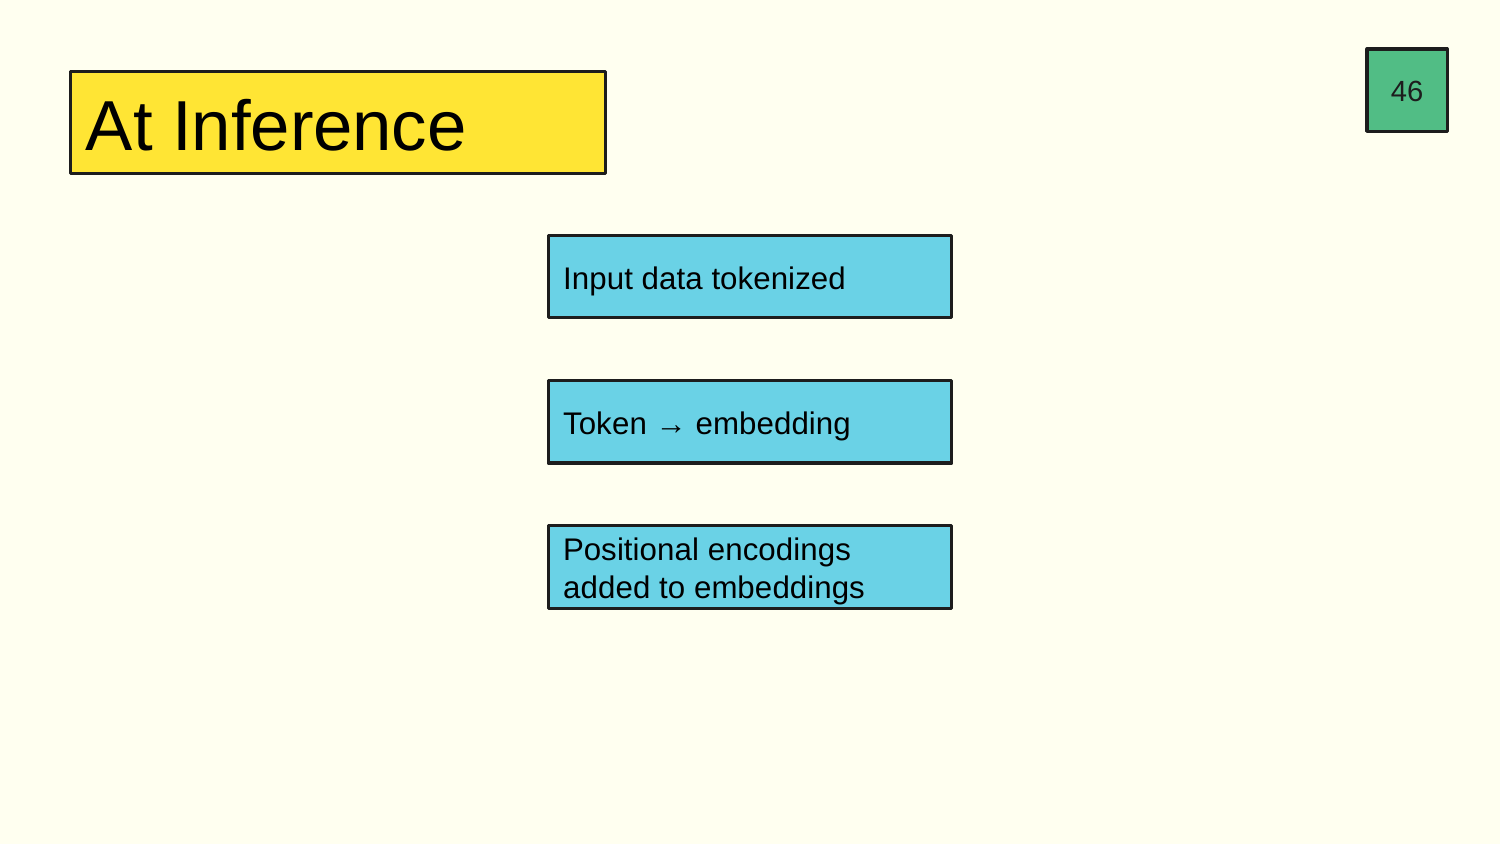

46
At Inference
Input data tokenized
Token → embedding
Positional encodings added to embeddings